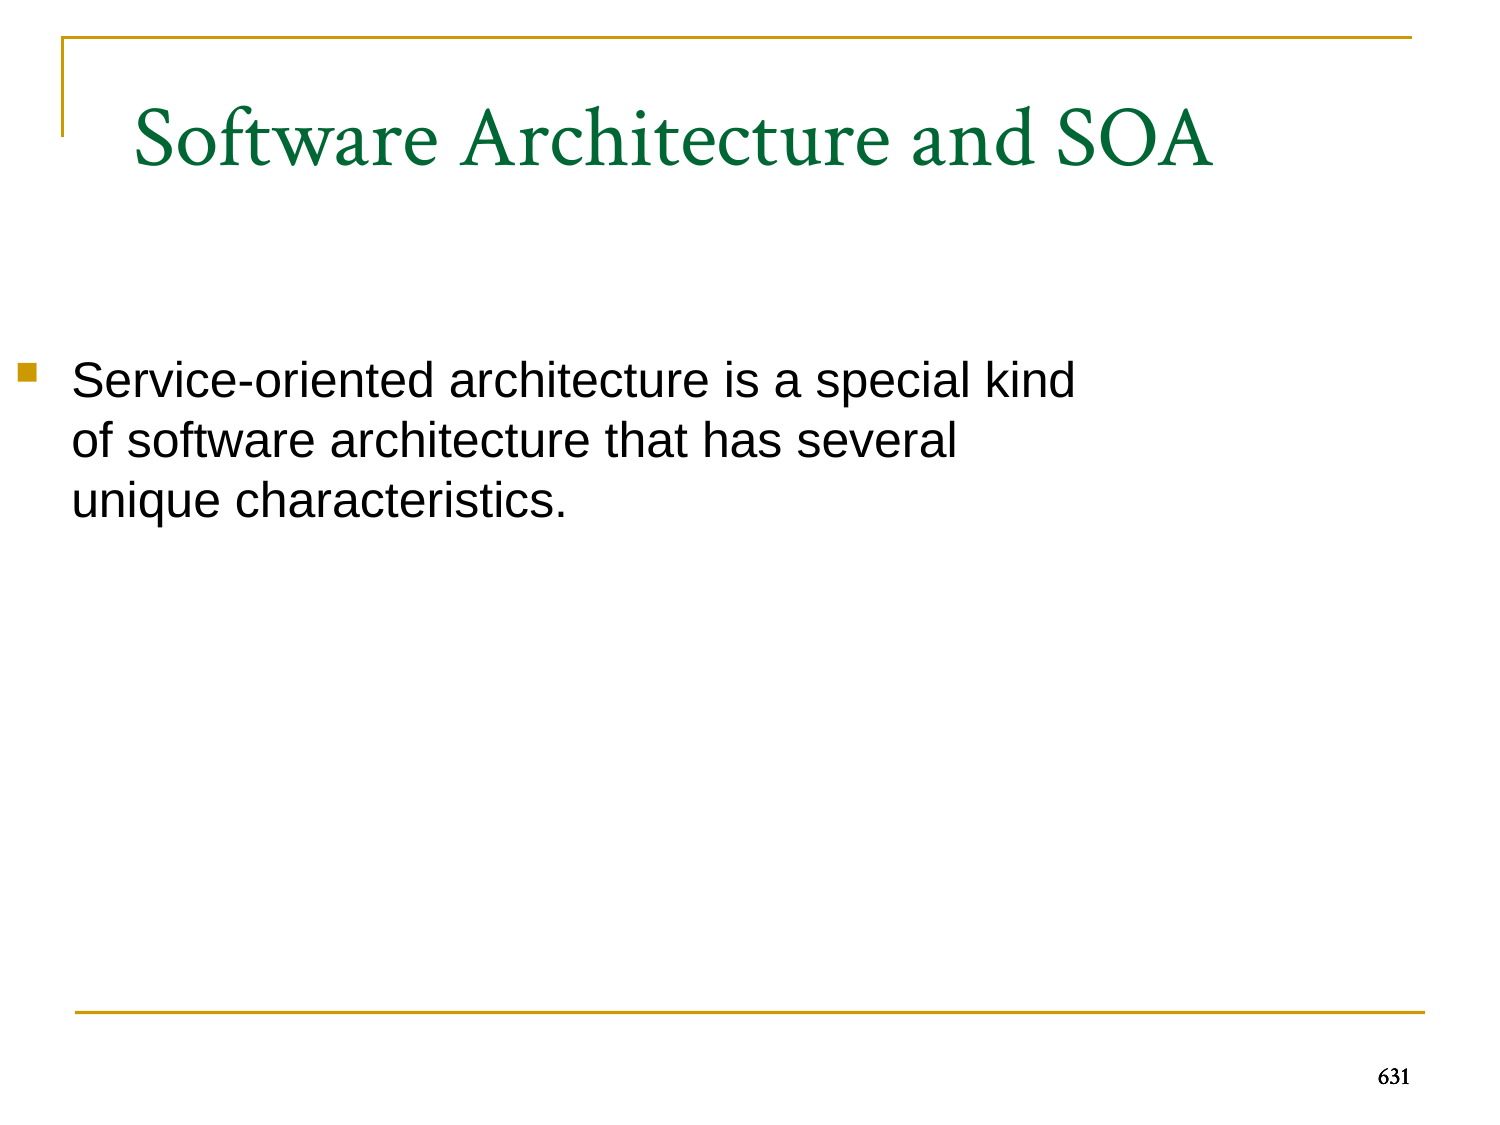

Software Architecture and SOA
Service-oriented architecture is a special kind of software architecture that has several unique characteristics.

631
631
631